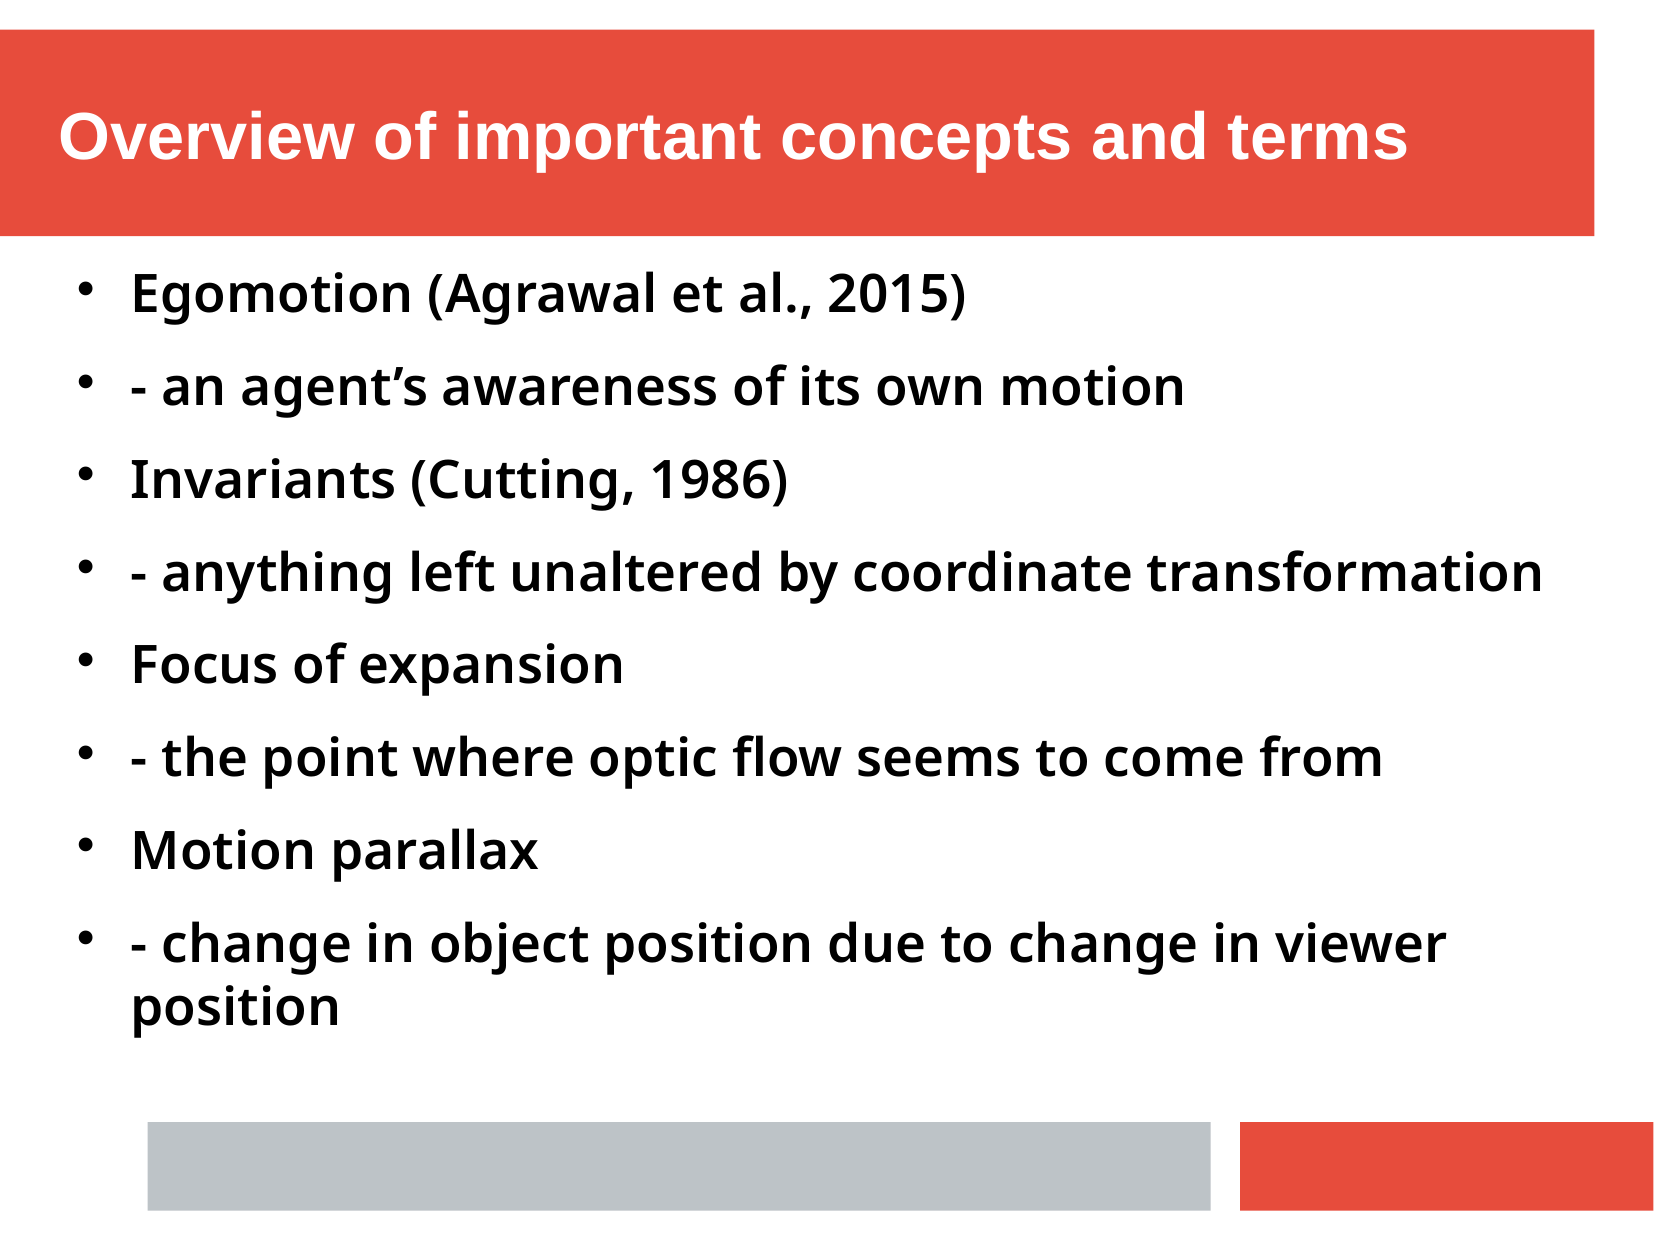

Overview of important concepts and terms
Egomotion (Agrawal et al., 2015)
- an agent’s awareness of its own motion
Invariants (Cutting, 1986)
- anything left unaltered by coordinate transformation
Focus of expansion
- the point where optic flow seems to come from
Motion parallax
- change in object position due to change in viewer position